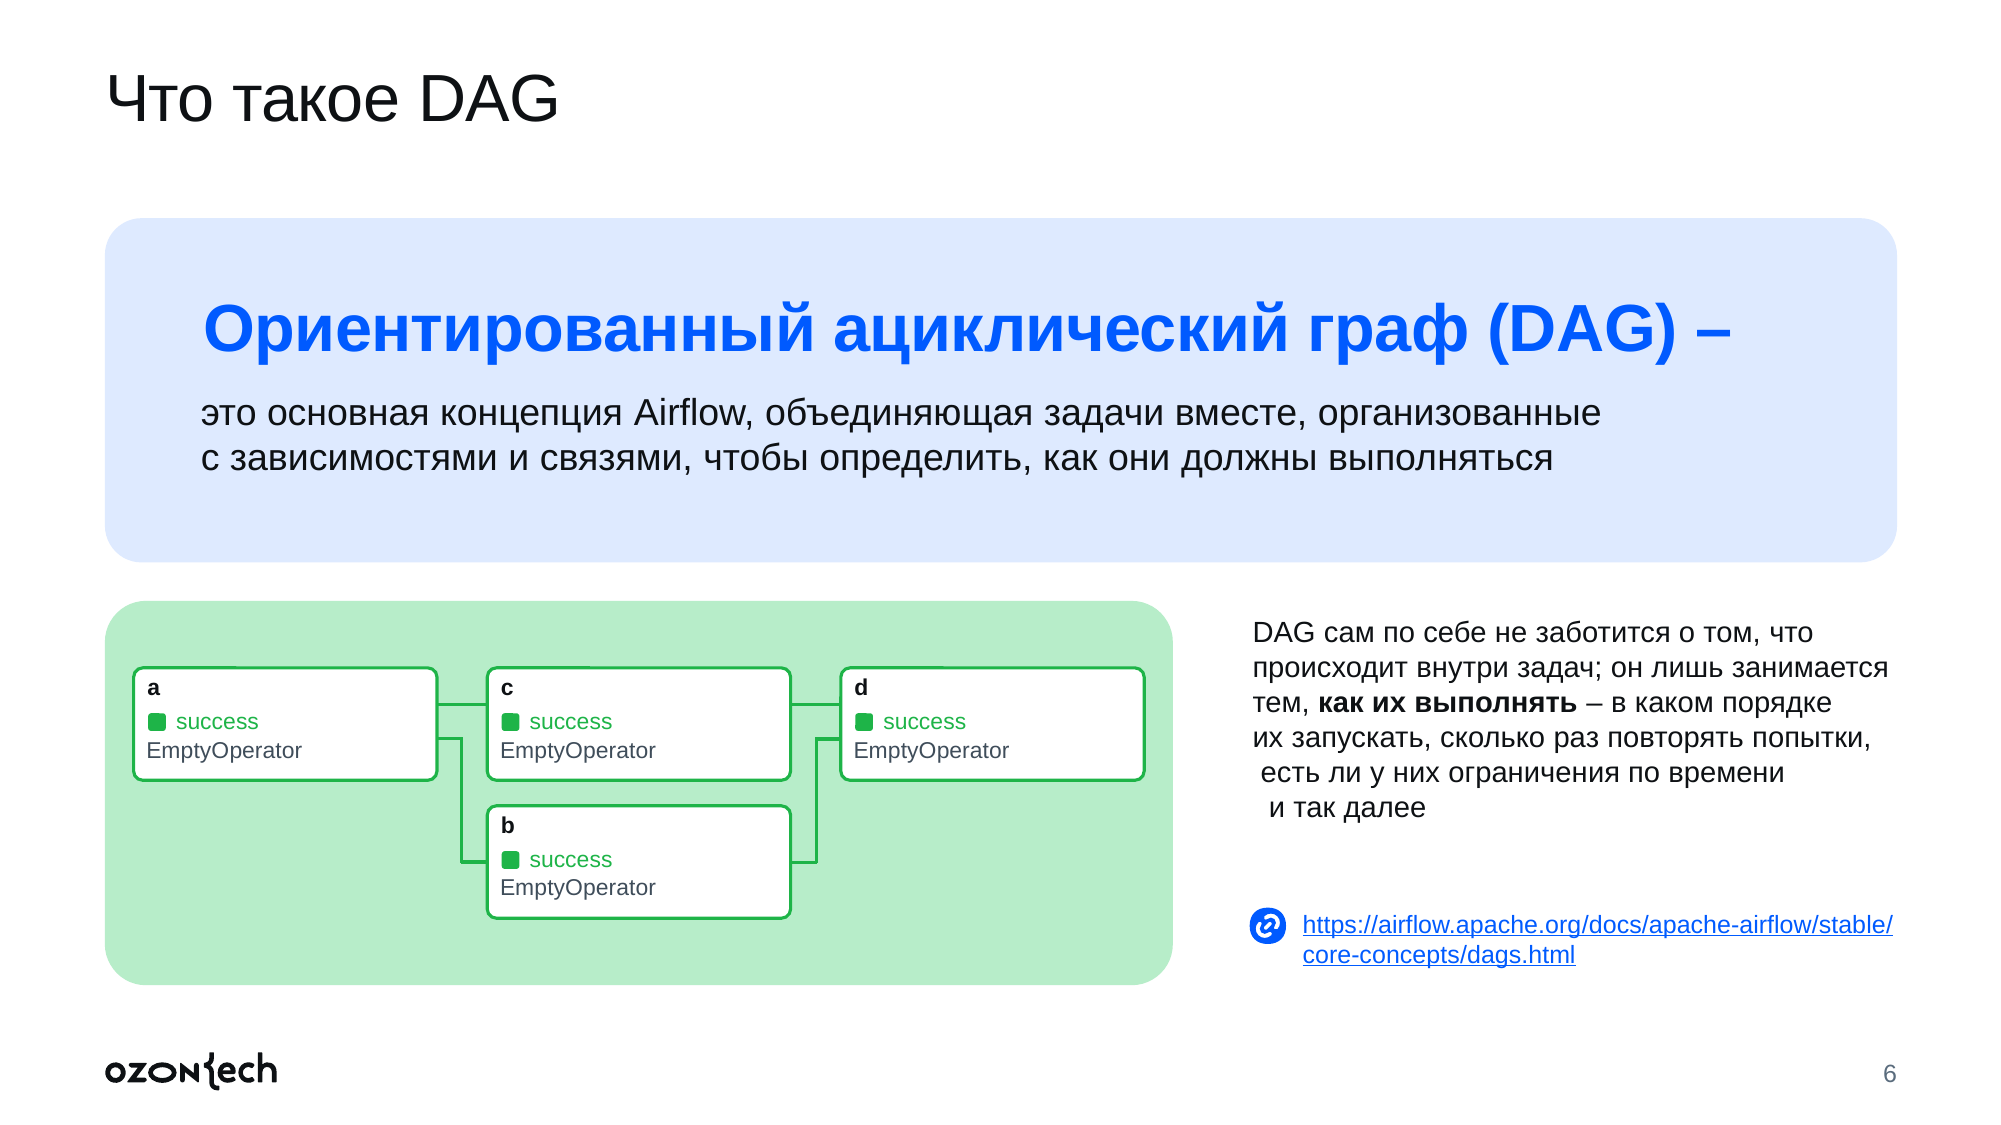

# Что такое DAG

Ориентированный ациклический граф (DAG) –
это основная концепция Airflow, объединяющая задачи вместе, организованные с зависимостями и связями, чтобы определить, как они должны выполняться

DAG сам по себе не заботится о том, что происходит внутри задач; он лишь занимается тем, как их выполнять – в каком порядке          их запускать, сколько раз повторять попытки,       есть ли у них ограничения по времени                   и так далее

a
success

EmptyOperator

c
success

EmptyOperator

d
success

EmptyOperator

b
success

EmptyOperator
https://airflow.apache.org/docs/apache-airflow/stable/core-concepts/dags.html

6